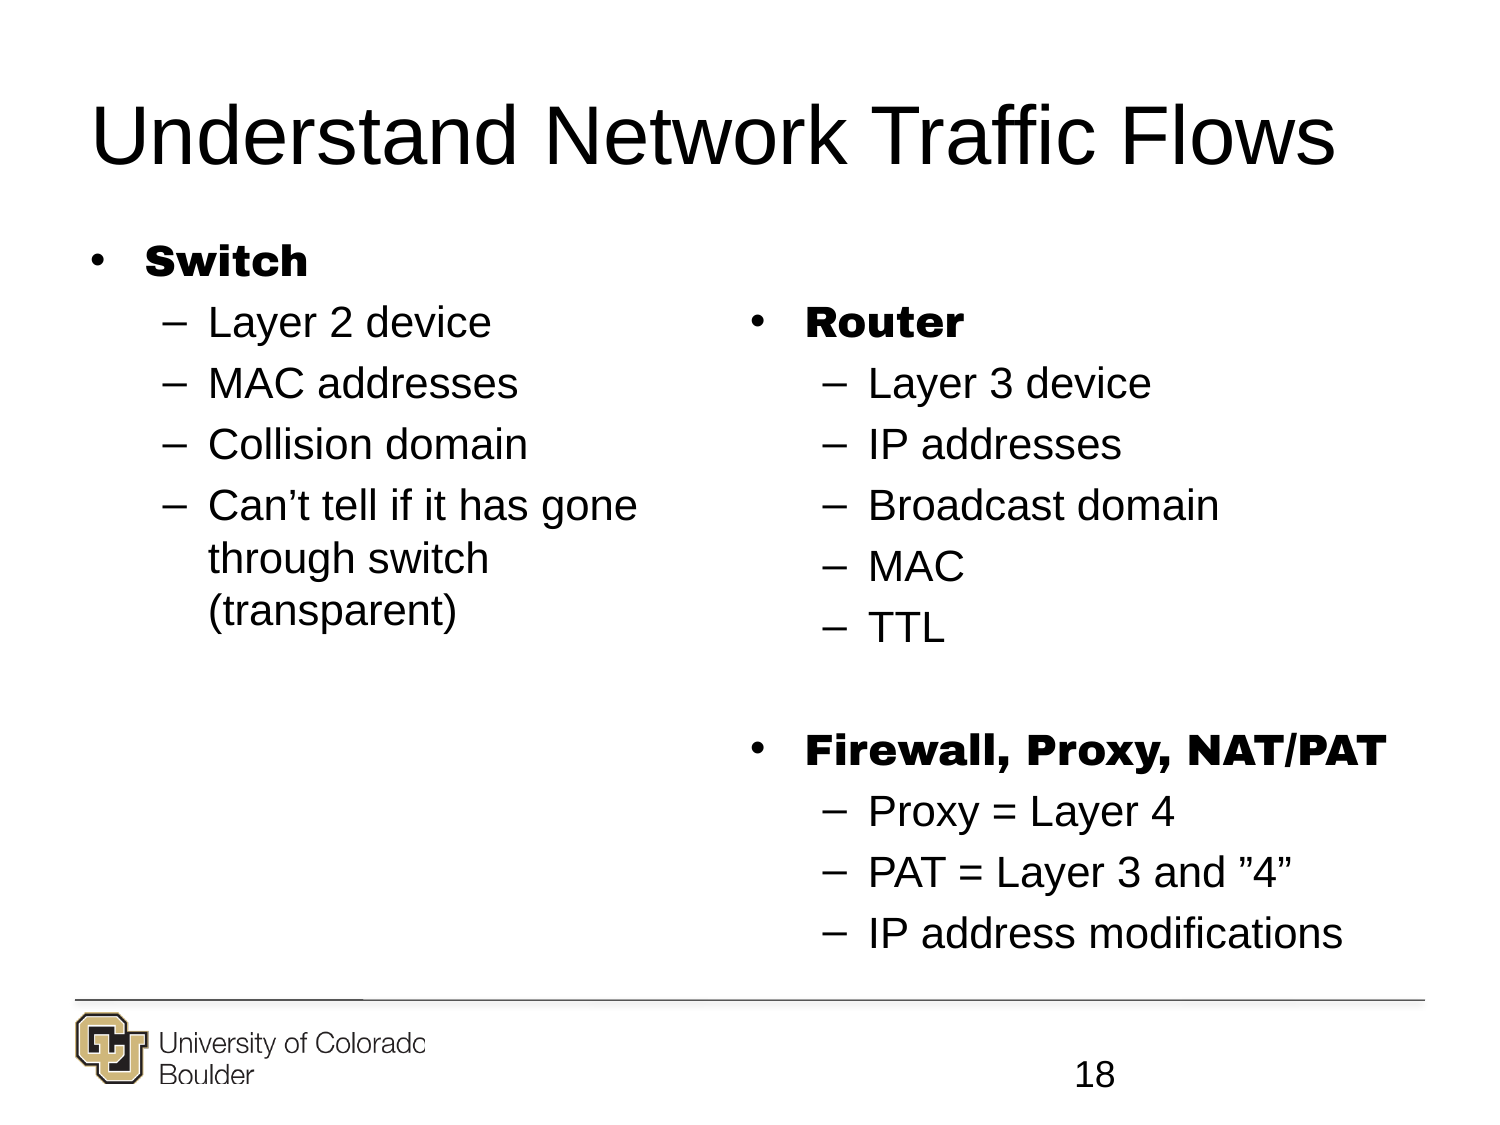

# Understand Network Traffic Flows
Switch
Layer 2 device
MAC addresses
Collision domain
Can’t tell if it has gone through switch (transparent)

Router
Layer 3 device
IP addresses
Broadcast domain
MAC
TTL

Firewall, Proxy, NAT/PAT
Proxy = Layer 4
PAT = Layer 3 and ”4”
IP address modifications
18